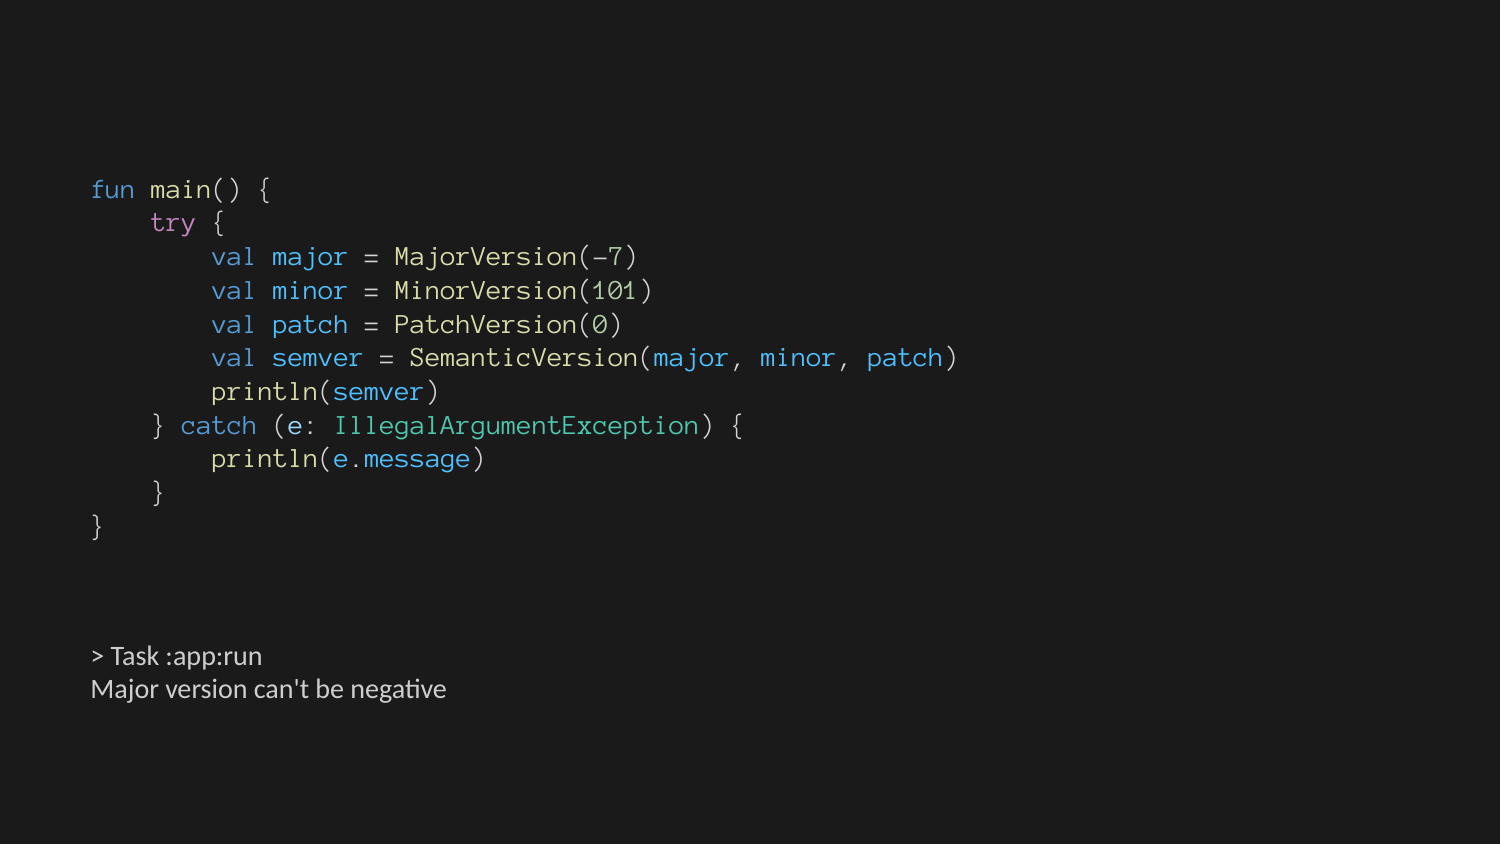

fun main() {
    try {
        val major = MajorVersion(-7)
        val minor = MinorVersion(101)
        val patch = PatchVersion(0)
        val semver = SemanticVersion(major, minor, patch)
        println(semver)
    } catch (e: IllegalArgumentException) {
        println(e.message)
    }
}

> Task :app:run
Major version can't be negative